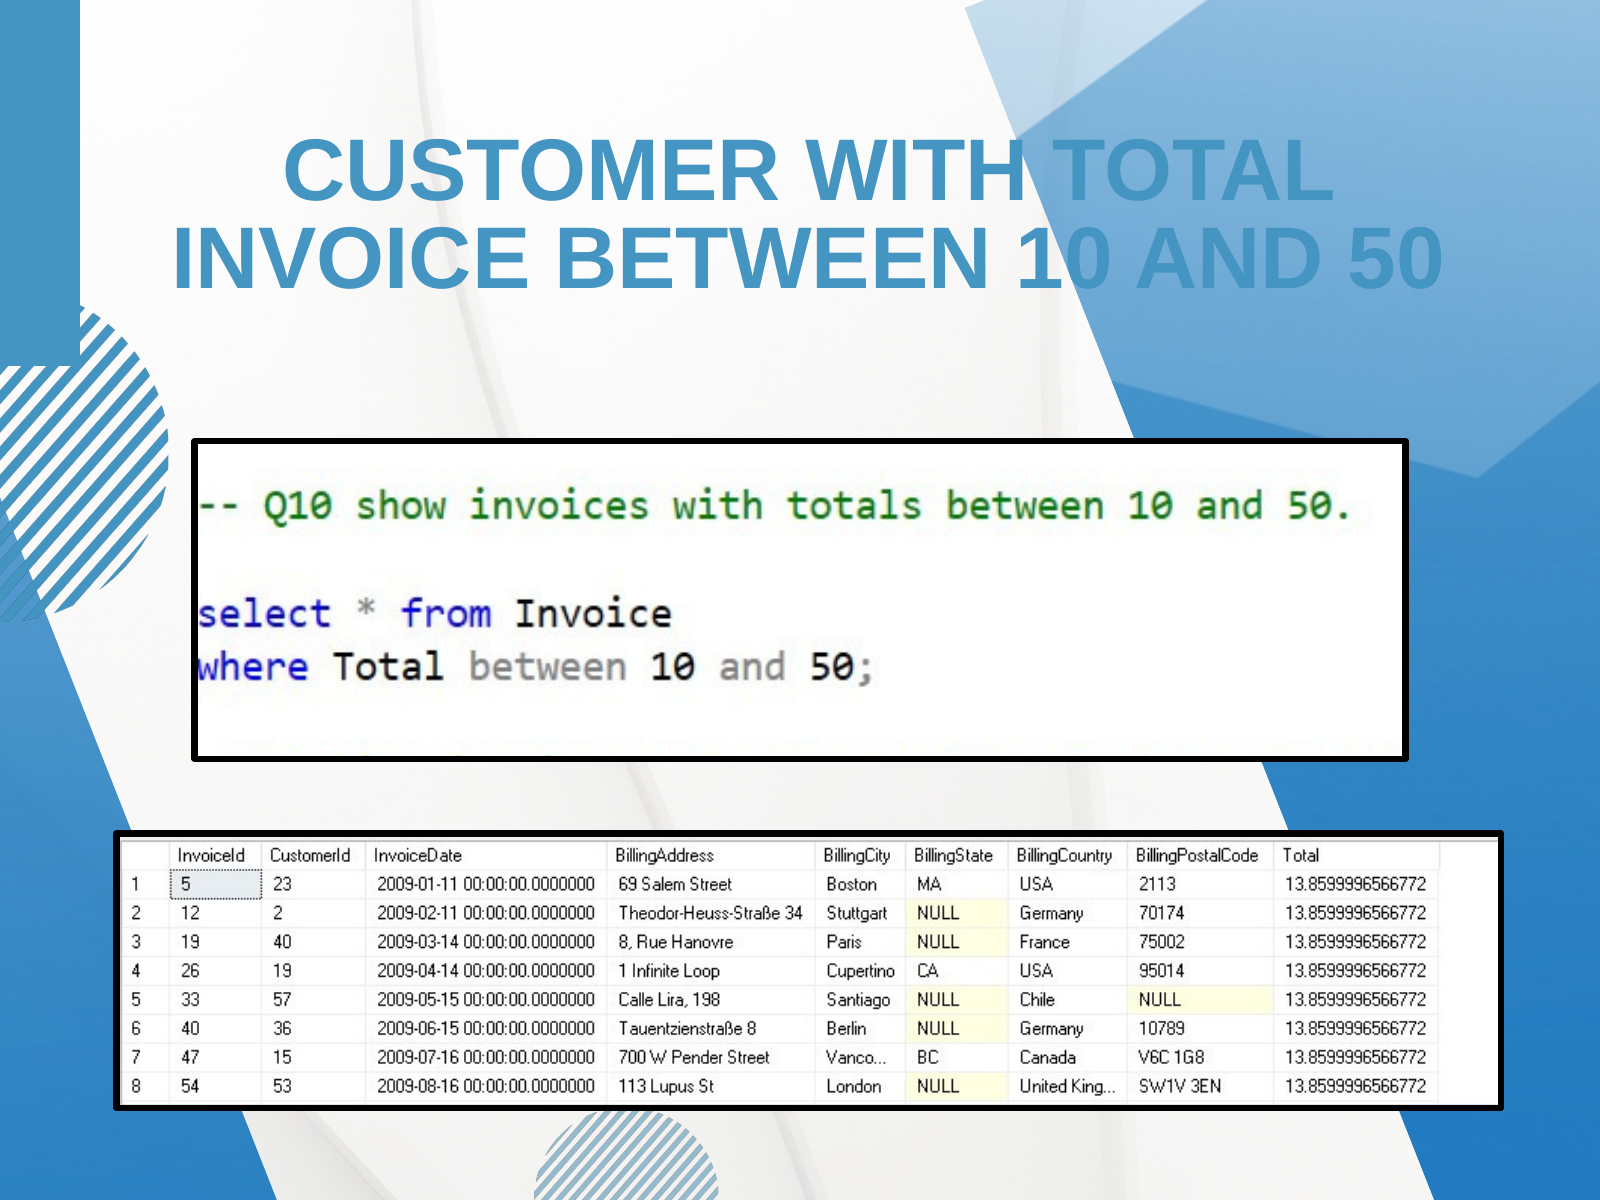

CUSTOMER WITH TOTAL INVOICE BETWEEN 10 AND 50